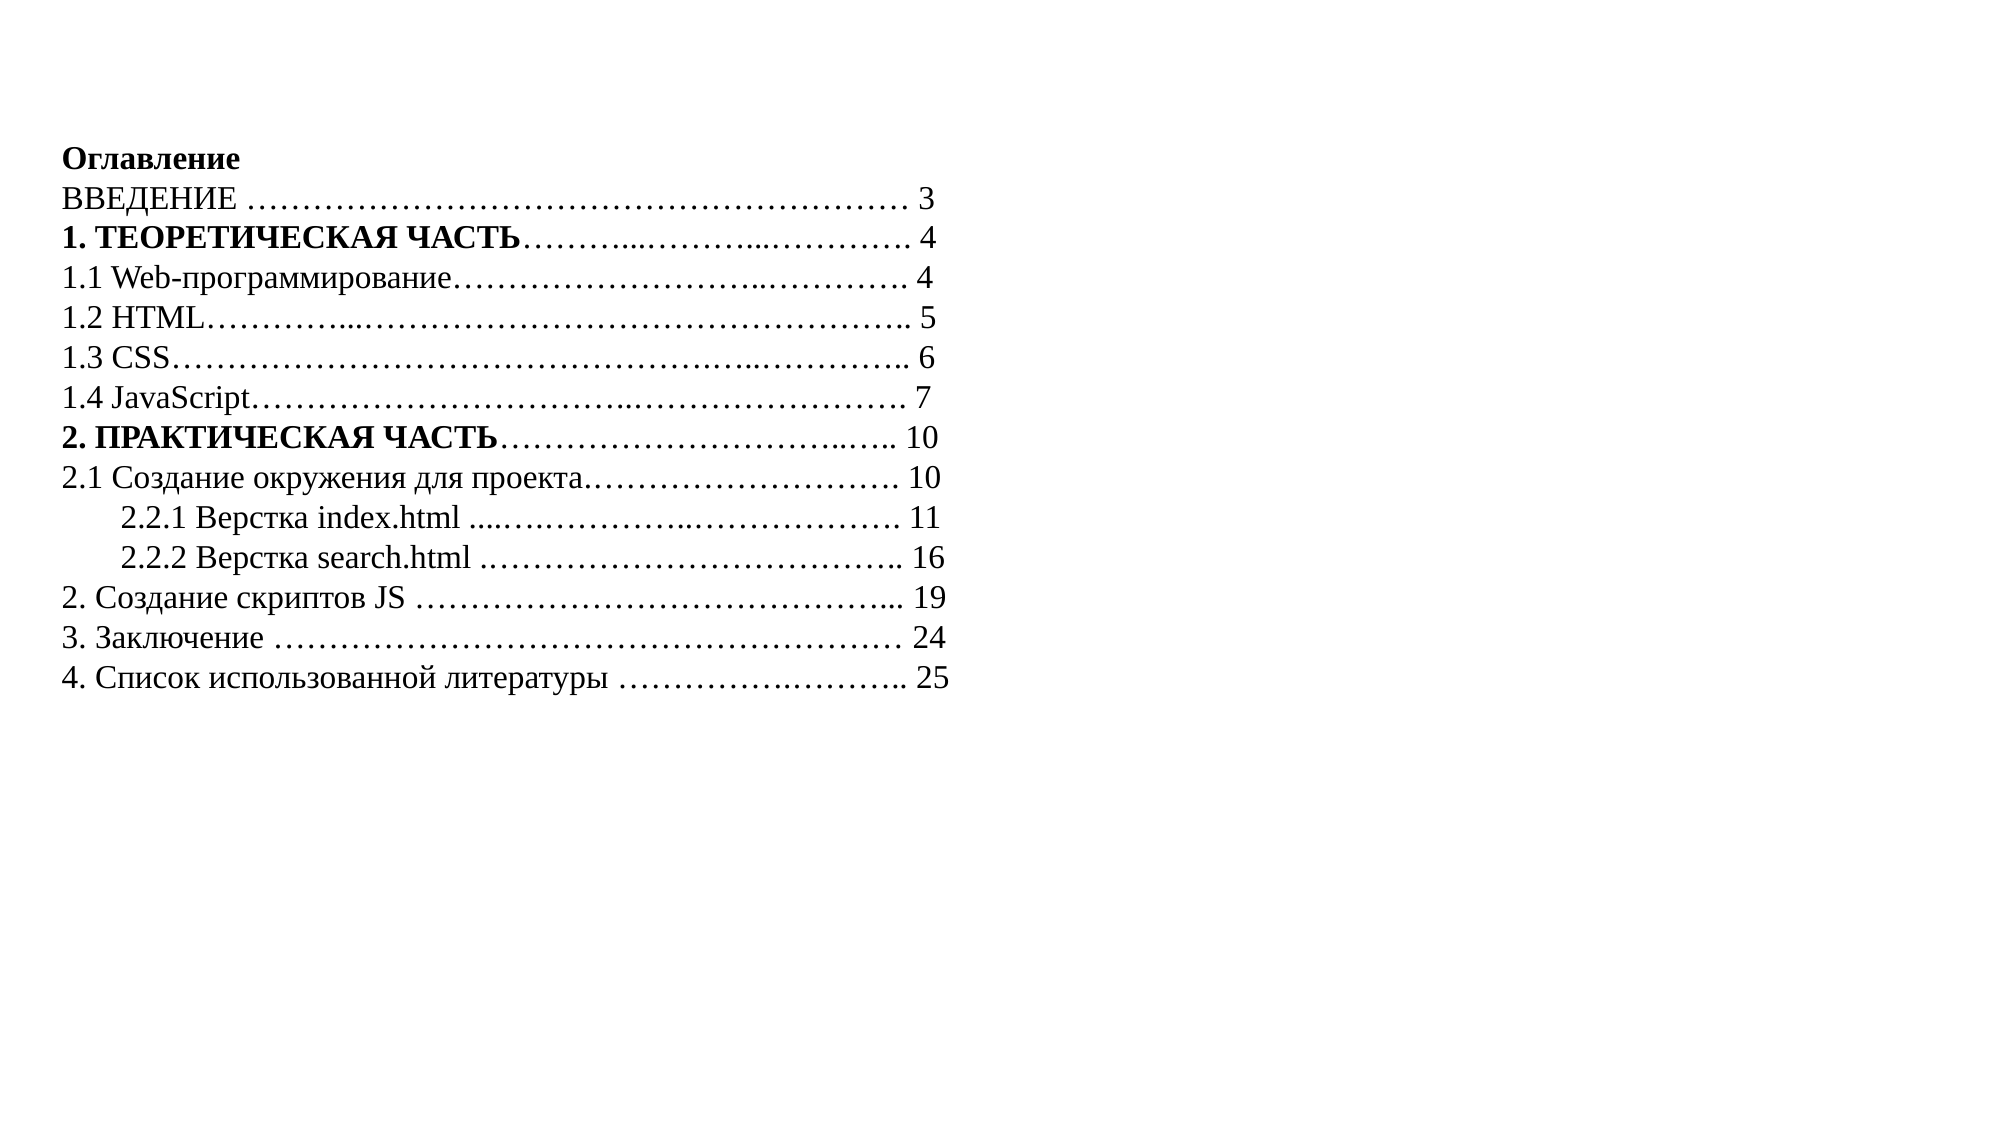

Оглавление
ВВЕДЕНИЕ …………………………………………………… 3
1. ТЕОРЕТИЧЕСКАЯ ЧАСТЬ………...………...…………. 4
1.1 Web-программирование………………………..…………. 4
1.2 HTML…………...………………………………………….. 5
1.3 CSS………………………………………….…..………….. 6
1.4 JavaScript……………………………..……………………. 7
2. ПРАКТИЧЕСКАЯ ЧАСТЬ…………………………..….. 10
2.1 Создание окружения для проекта.………………………. 10
2.2.1 Верстка index.html ....….…………..………………. 11
2.2.2 Верстка search.html .……………………………….. 16
2. Создание скриптов JS ……………………………………... 19
3. Заключение ………………………………………………… 24
4. Список использованной литературы …………….……….. 25